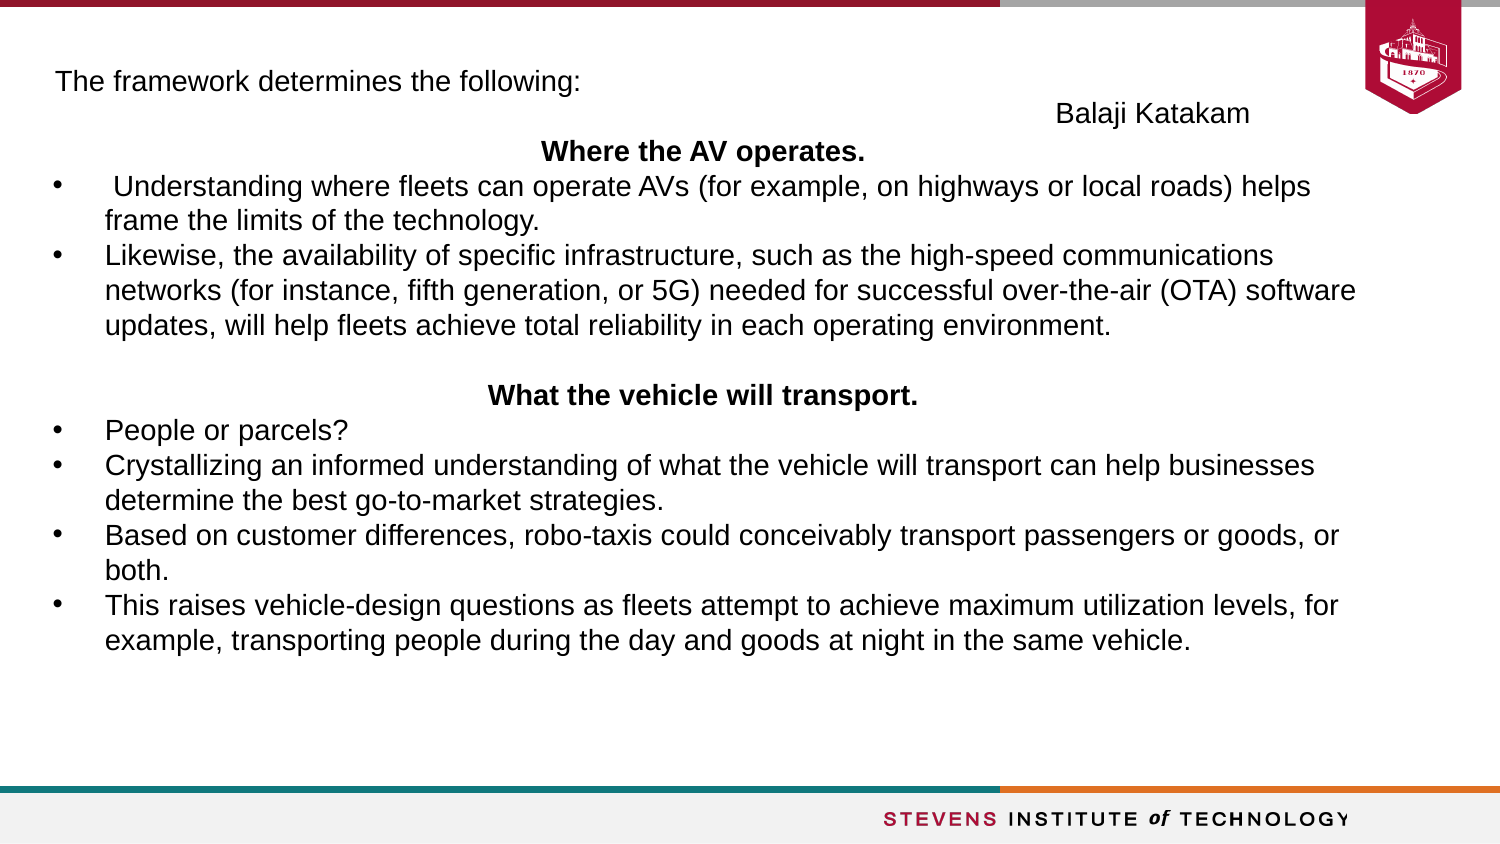

The framework determines the following:

Where the AV operates.
 Understanding where fleets can operate AVs (for example, on highways or local roads) helps frame the limits of the technology.
Likewise, the availability of specific infrastructure, such as the high-speed communications networks (for instance, fifth generation, or 5G) needed for successful over-the-air (OTA) software updates, will help fleets achieve total reliability in each operating environment.

What the vehicle will transport.
People or parcels?
Crystallizing an informed understanding of what the vehicle will transport can help businesses determine the best go-to-market strategies.
Based on customer differences, robo-taxis could conceivably transport passengers or goods, or both.
This raises vehicle-design questions as fleets attempt to achieve maximum utilization levels, for example, transporting people during the day and goods at night in the same vehicle.
Balaji Katakam